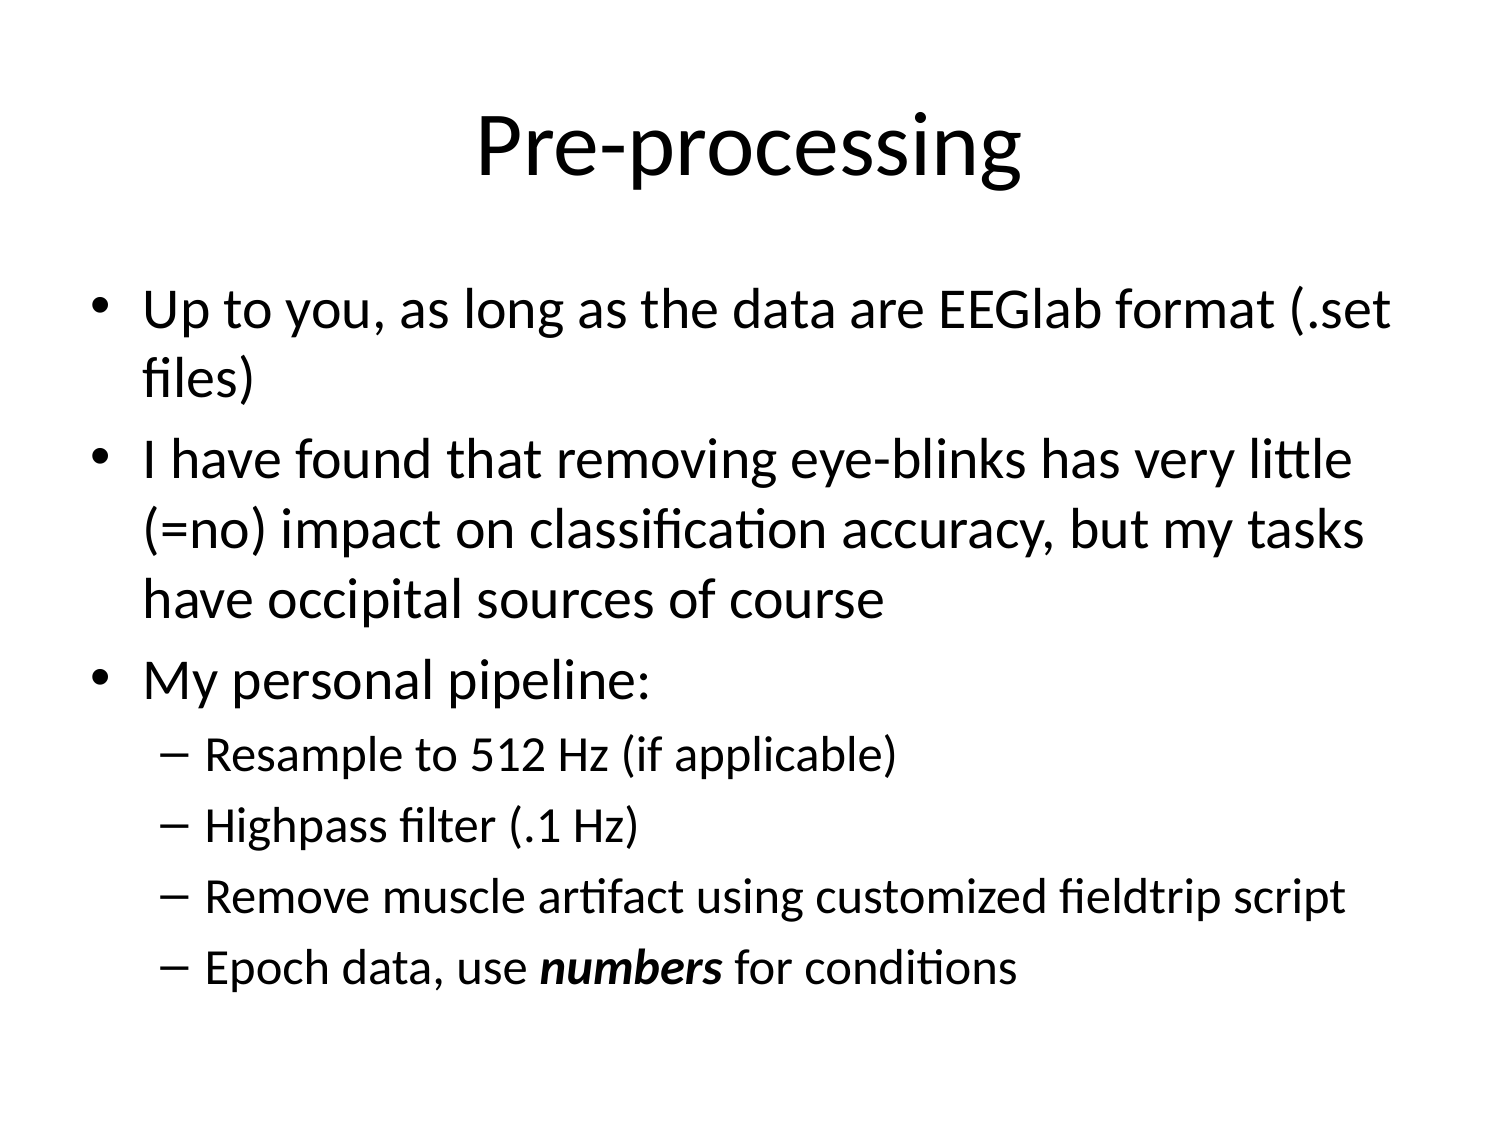

# Pre-processing
Up to you, as long as the data are EEGlab format (.set files)
I have found that removing eye-blinks has very little (=no) impact on classification accuracy, but my tasks have occipital sources of course
My personal pipeline:
Resample to 512 Hz (if applicable)
Highpass filter (.1 Hz)
Remove muscle artifact using customized fieldtrip script
Epoch data, use numbers for conditions